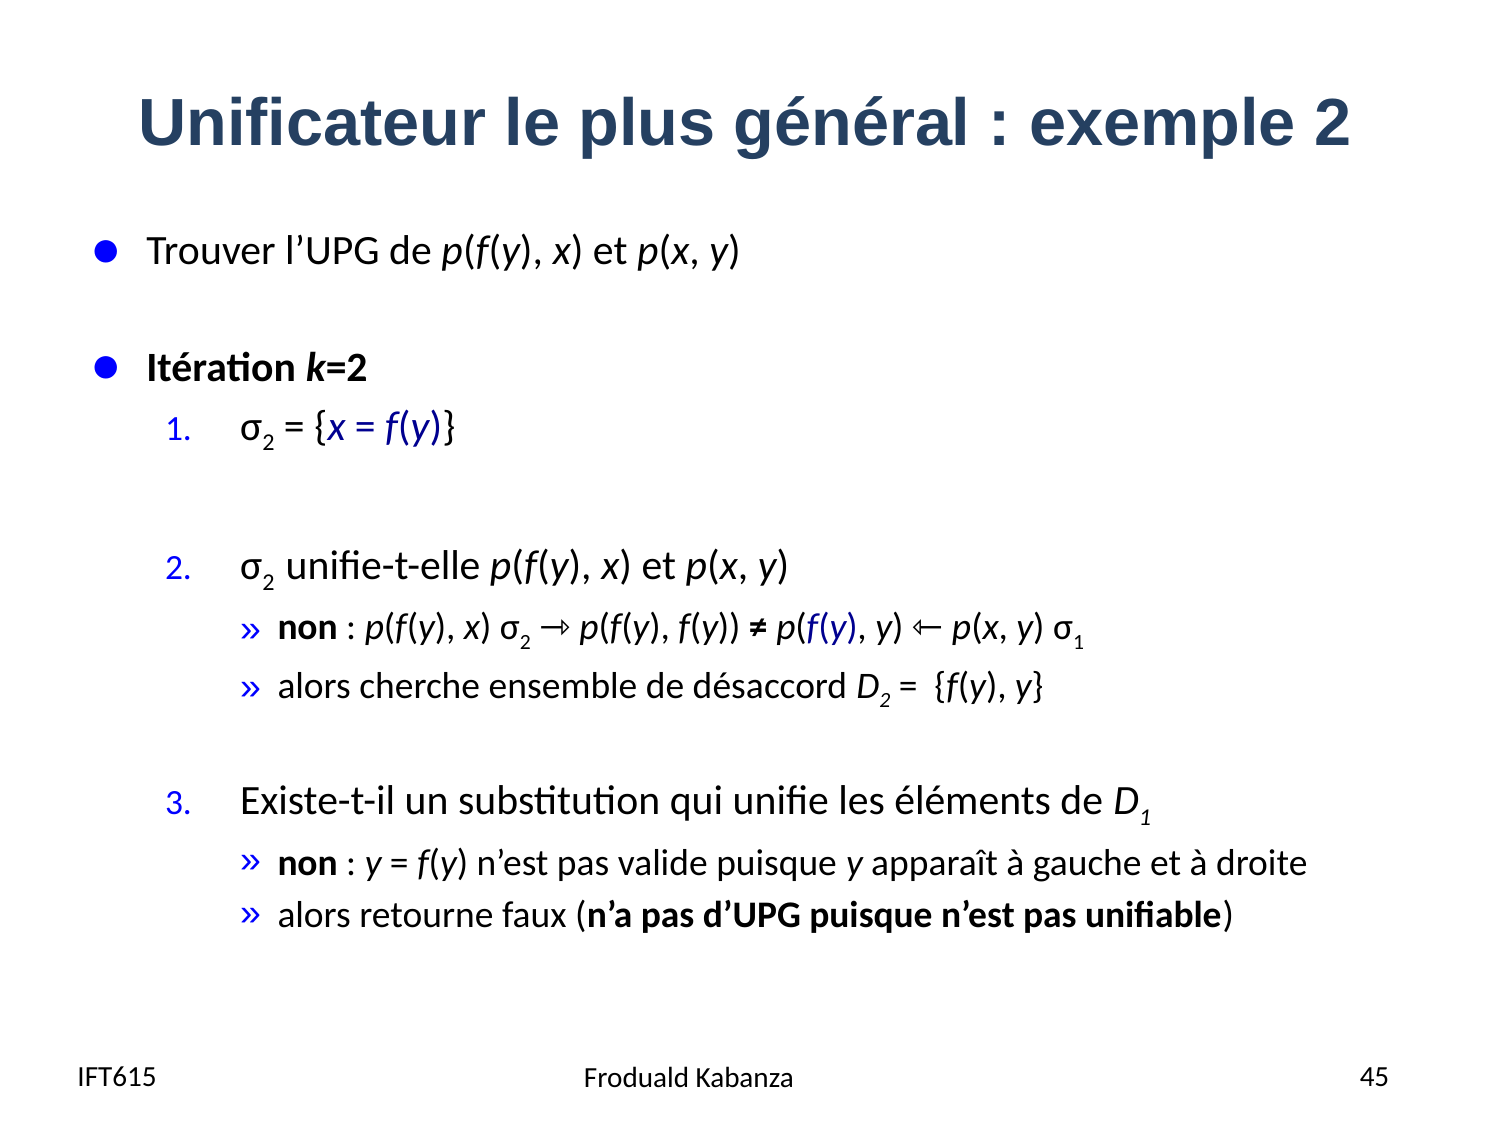

# Unificateur le plus général : exemple 2
Trouver l’UPG de p(f(y), x) et p(x, y)

Itération k=2
σ2 = {x = f(y)}

σ2  unifie-t-elle p(f(y), x) et p(x, y)
non : p(f(y), x) σ2 ⇾ p(f(y), f(y)) ≠ p(f(y), y) ⇽ p(x, y) σ1
alors cherche ensemble de désaccord D2 =  {f(y), y}

Existe-t-il un substitution qui unifie les éléments de D1
non : y = f(y) n’est pas valide puisque y apparaît à gauche et à droite
alors retourne faux (n’a pas d’UPG puisque n’est pas unifiable)
IFT615
45
Froduald Kabanza